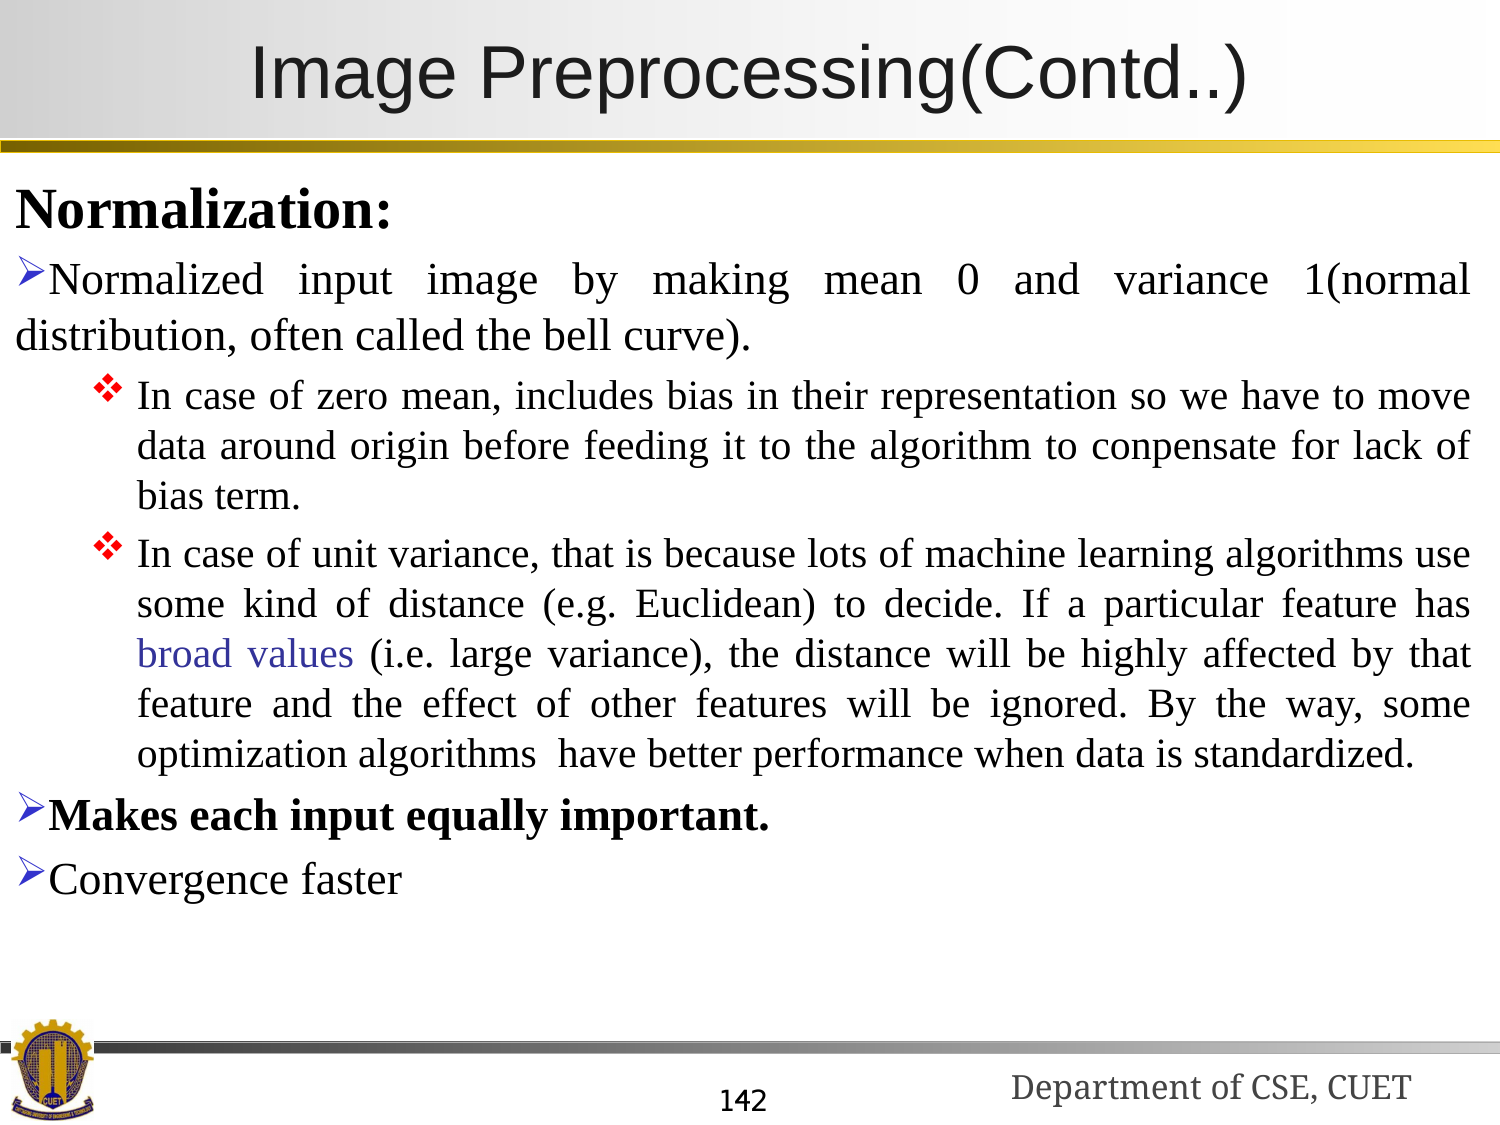

# Image Preprocessing(Contd..)
Normalization:
Normalized input image by making mean 0 and variance 1(normal distribution, often called the bell curve).
In case of zero mean, includes bias in their representation so we have to move data around origin before feeding it to the algorithm to conpensate for lack of bias term.
In case of unit variance, that is because lots of machine learning algorithms use some kind of distance (e.g. Euclidean) to decide. If a particular feature has broad values (i.e. large variance), the distance will be highly affected by that feature and the effect of other features will be ignored. By the way, some optimization algorithms  have better performance when data is standardized.
Makes each input equally important.
Convergence faster